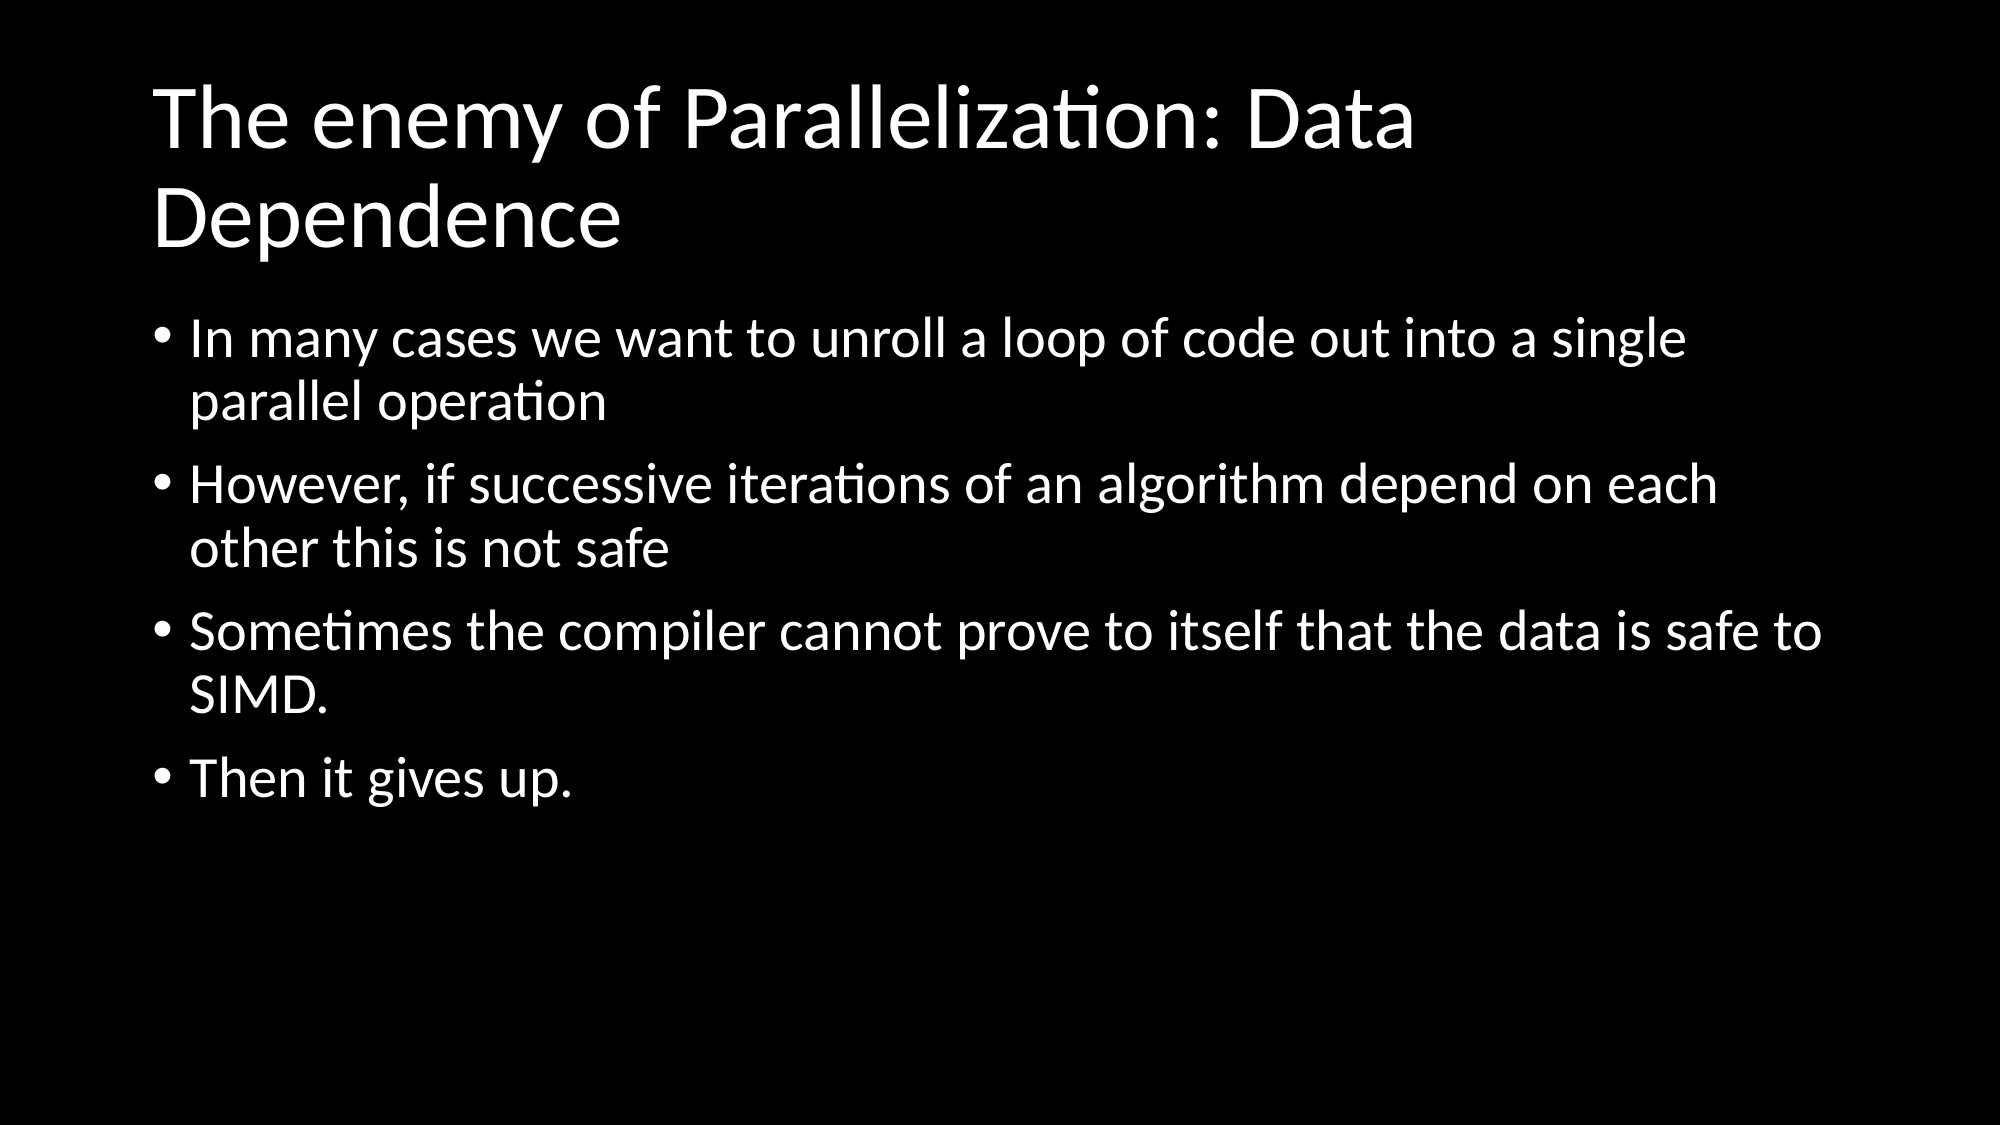

# The enemy of Parallelization: Data Dependence
In many cases we want to unroll a loop of code out into a single parallel operation
However, if successive iterations of an algorithm depend on each other this is not safe
Sometimes the compiler cannot prove to itself that the data is safe to SIMD.
Then it gives up.